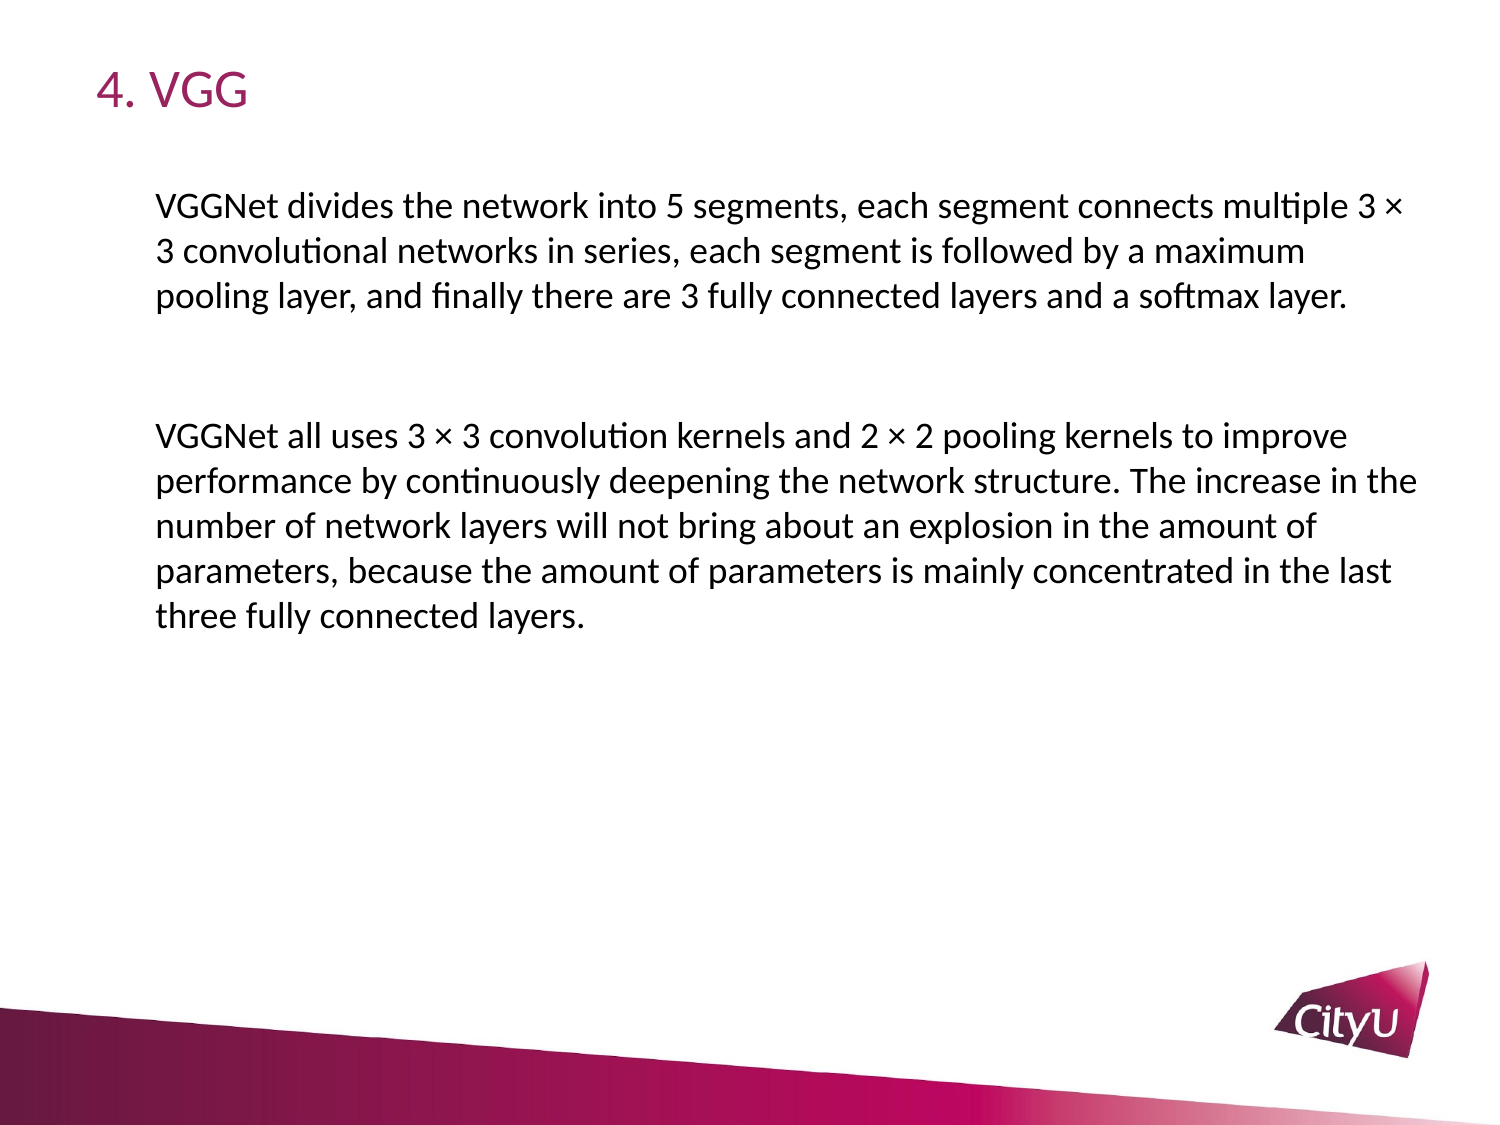

# 4. VGG
VGGNet divides the network into 5 segments, each segment connects multiple 3 × 3 convolutional networks in series, each segment is followed by a maximum pooling layer, and finally there are 3 fully connected layers and a softmax layer.

VGGNet all uses 3 × 3 convolution kernels and 2 × 2 pooling kernels to improve performance by continuously deepening the network structure. The increase in the number of network layers will not bring about an explosion in the amount of parameters, because the amount of parameters is mainly concentrated in the last three fully connected layers.